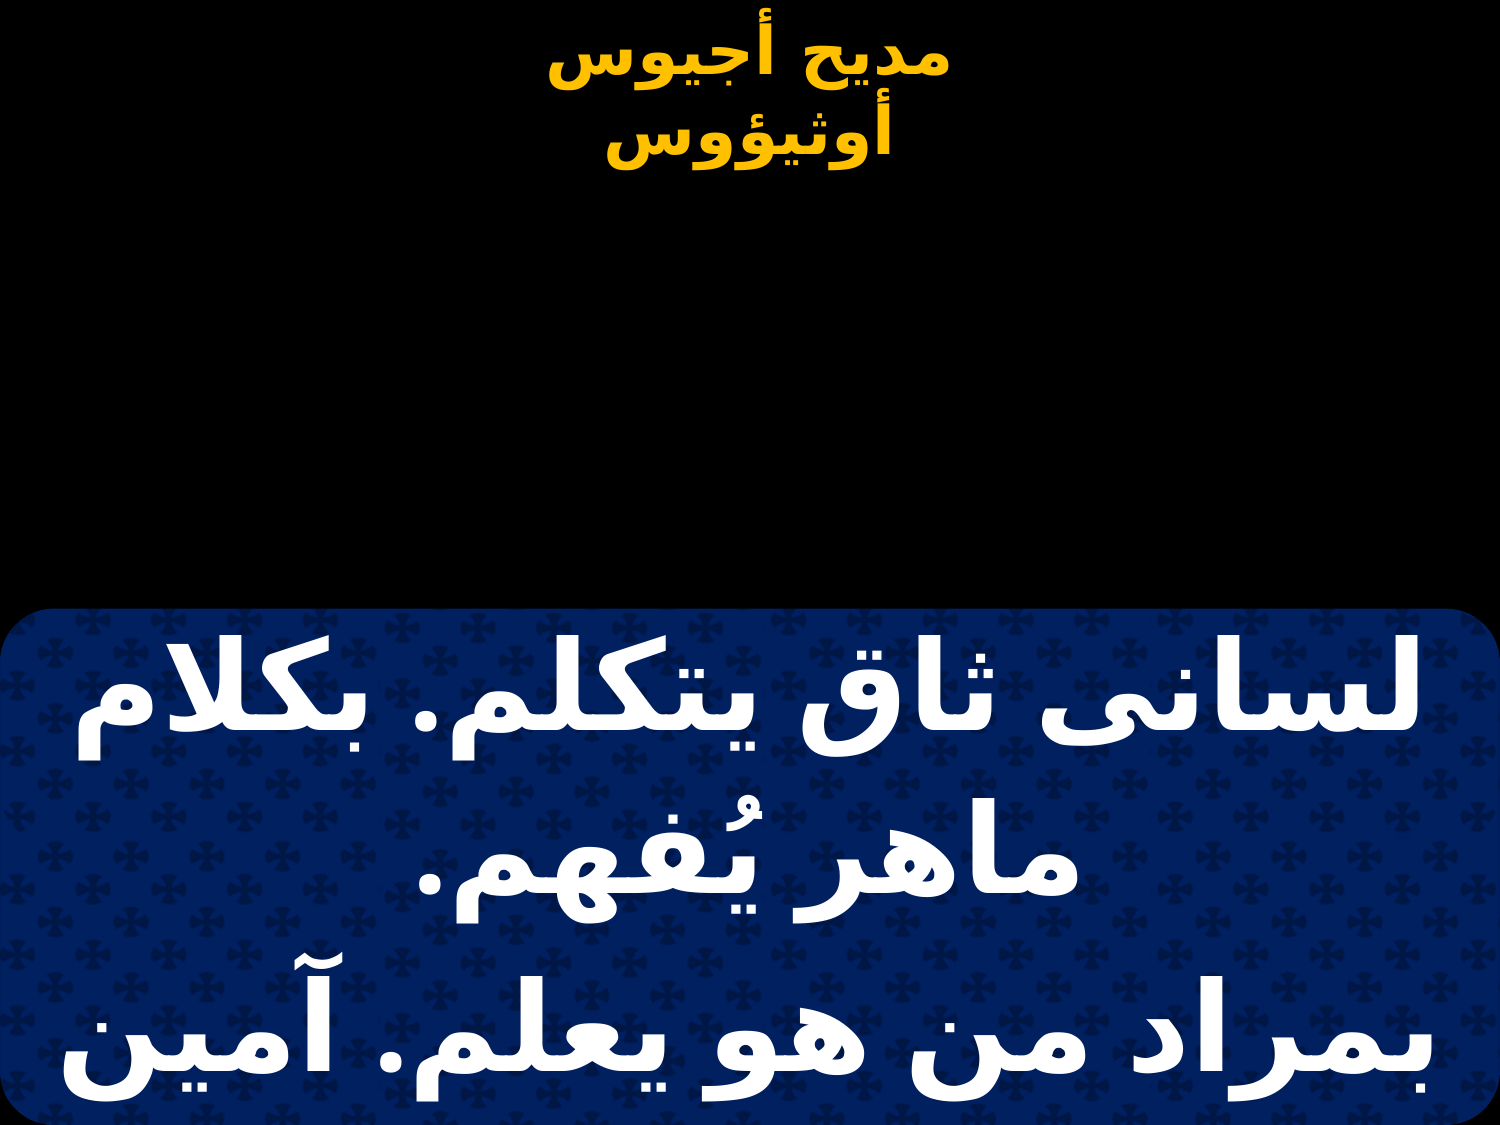

#
| لسانى ثاق يتكلم. بكلام ماهر يُفهم. |
| --- |
| بمراد من هو يعلم. آمين الليلويا. |